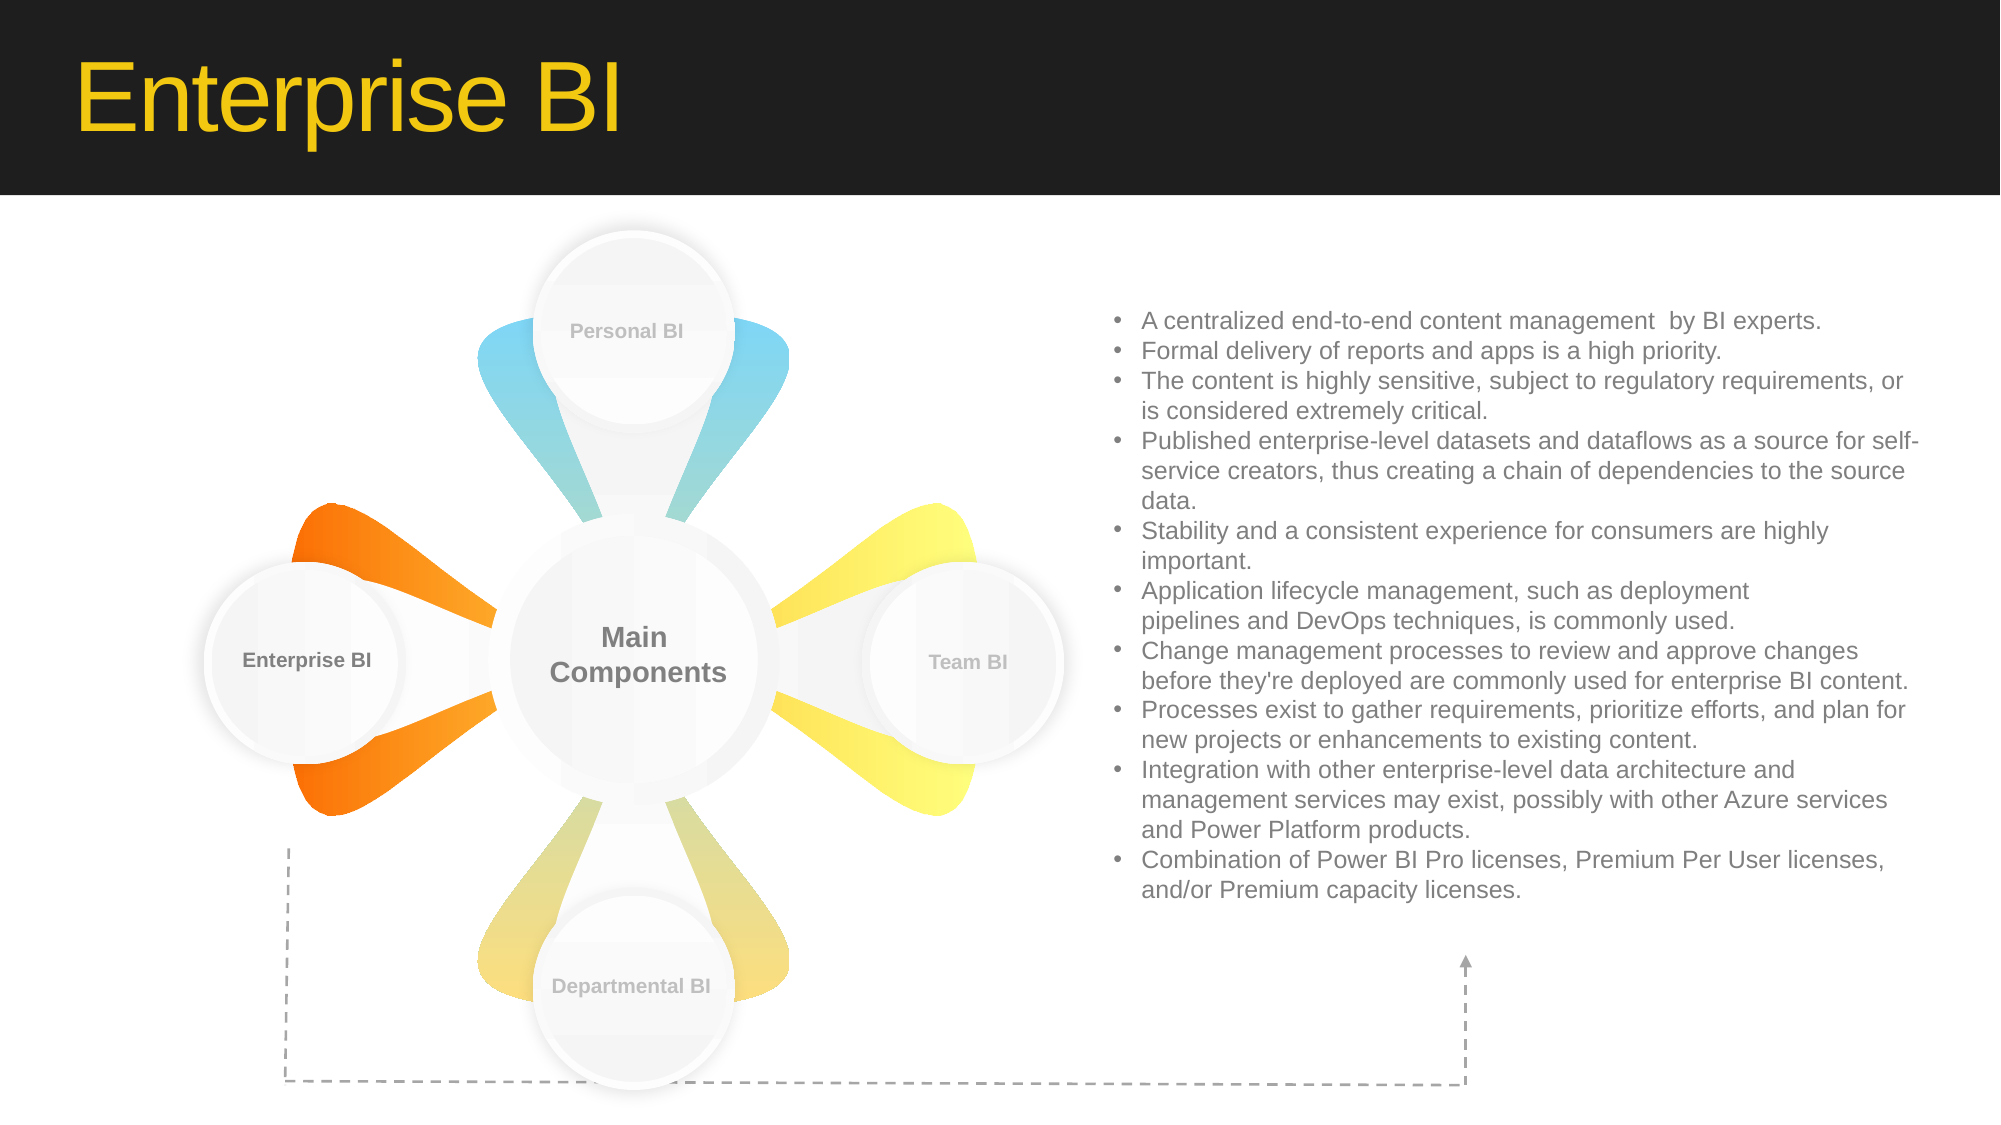

# Enterprise BI

50
Personal BI

Main
Components
Enterprise BI
Team BI

Departmental BI
A centralized end-to-end content management  by BI experts.
Formal delivery of reports and apps is a high priority.
The content is highly sensitive, subject to regulatory requirements, or is considered extremely critical.
Published enterprise-level datasets and dataflows as a source for self-service creators, thus creating a chain of dependencies to the source data.
Stability and a consistent experience for consumers are highly important.
Application lifecycle management, such as deployment pipelines and DevOps techniques, is commonly used.
Change management processes to review and approve changes before they're deployed are commonly used for enterprise BI content.
Processes exist to gather requirements, prioritize efforts, and plan for new projects or enhancements to existing content.
Integration with other enterprise-level data architecture and management services may exist, possibly with other Azure services and Power Platform products.
Combination of Power BI Pro licenses, Premium Per User licenses, and/or Premium capacity licenses.